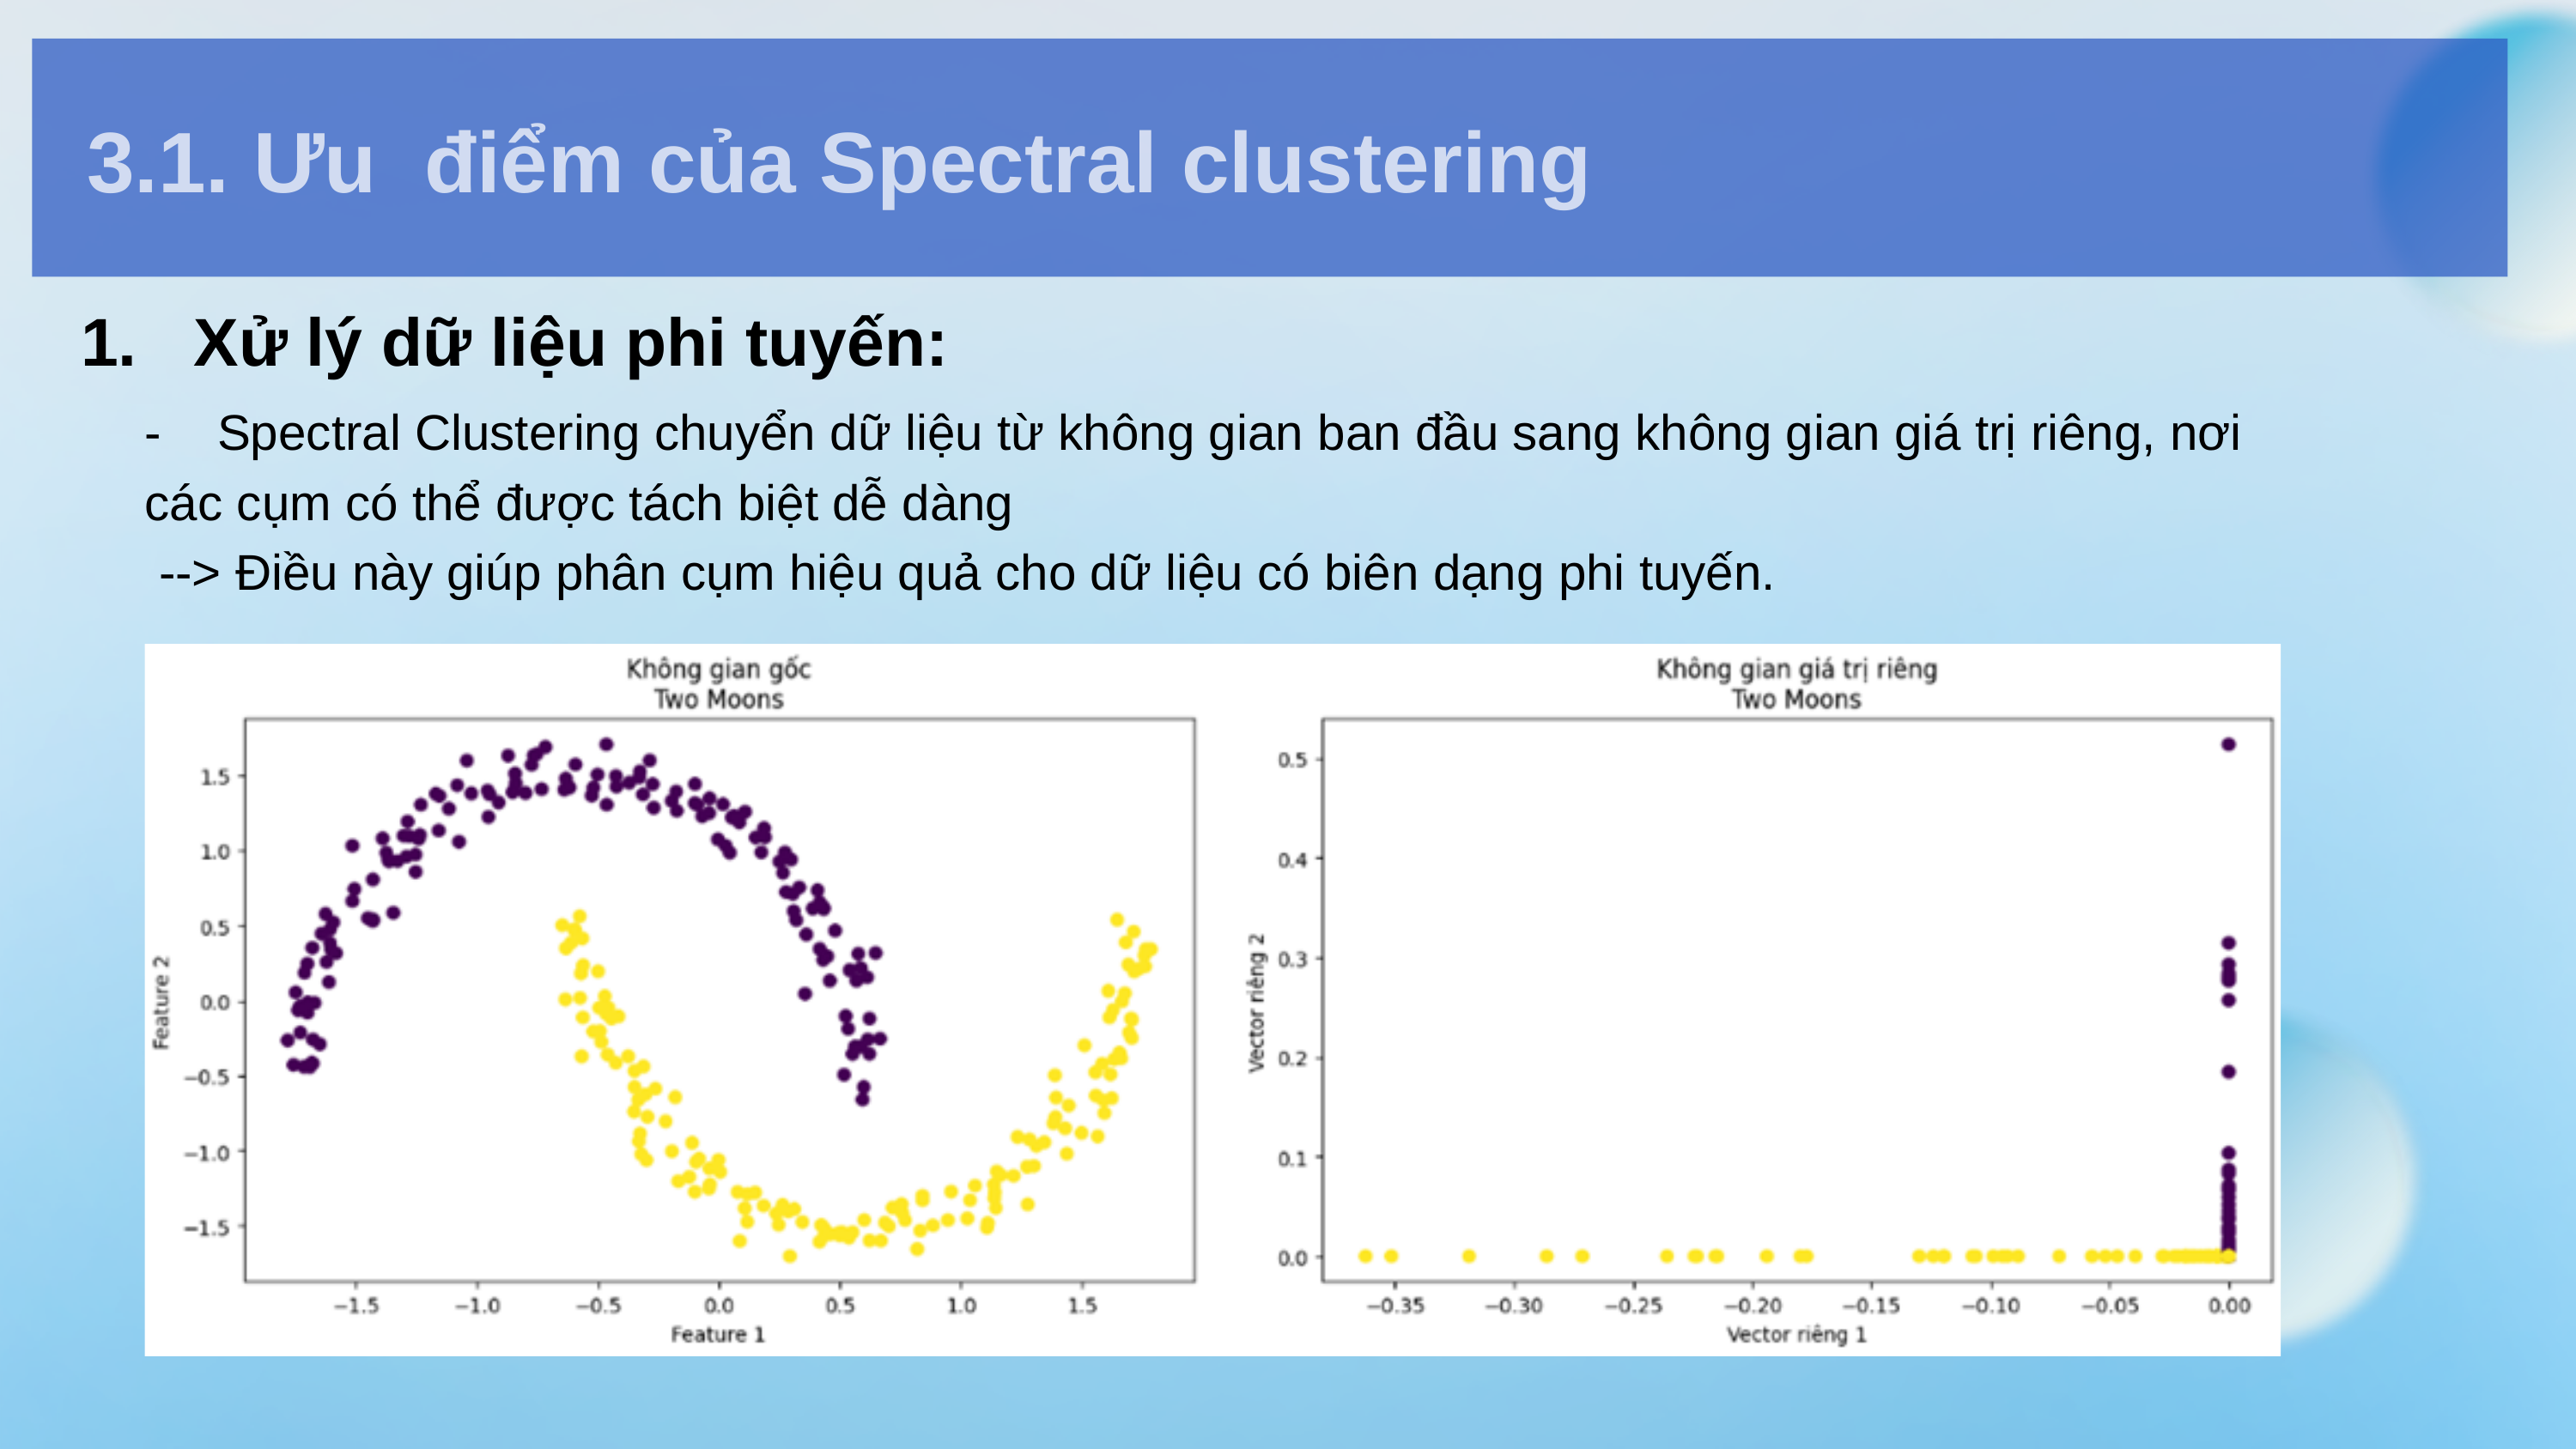

3.1. Ưu  điểm của Spectral clustering
1.   Xử lý dữ liệu phi tuyến:
-    Spectral Clustering chuyển dữ liệu từ không gian ban đầu sang không gian giá trị riêng, nơi các cụm có thể được tách biệt dễ dàng
 --> Điều này giúp phân cụm hiệu quả cho dữ liệu có biên dạng phi tuyến.